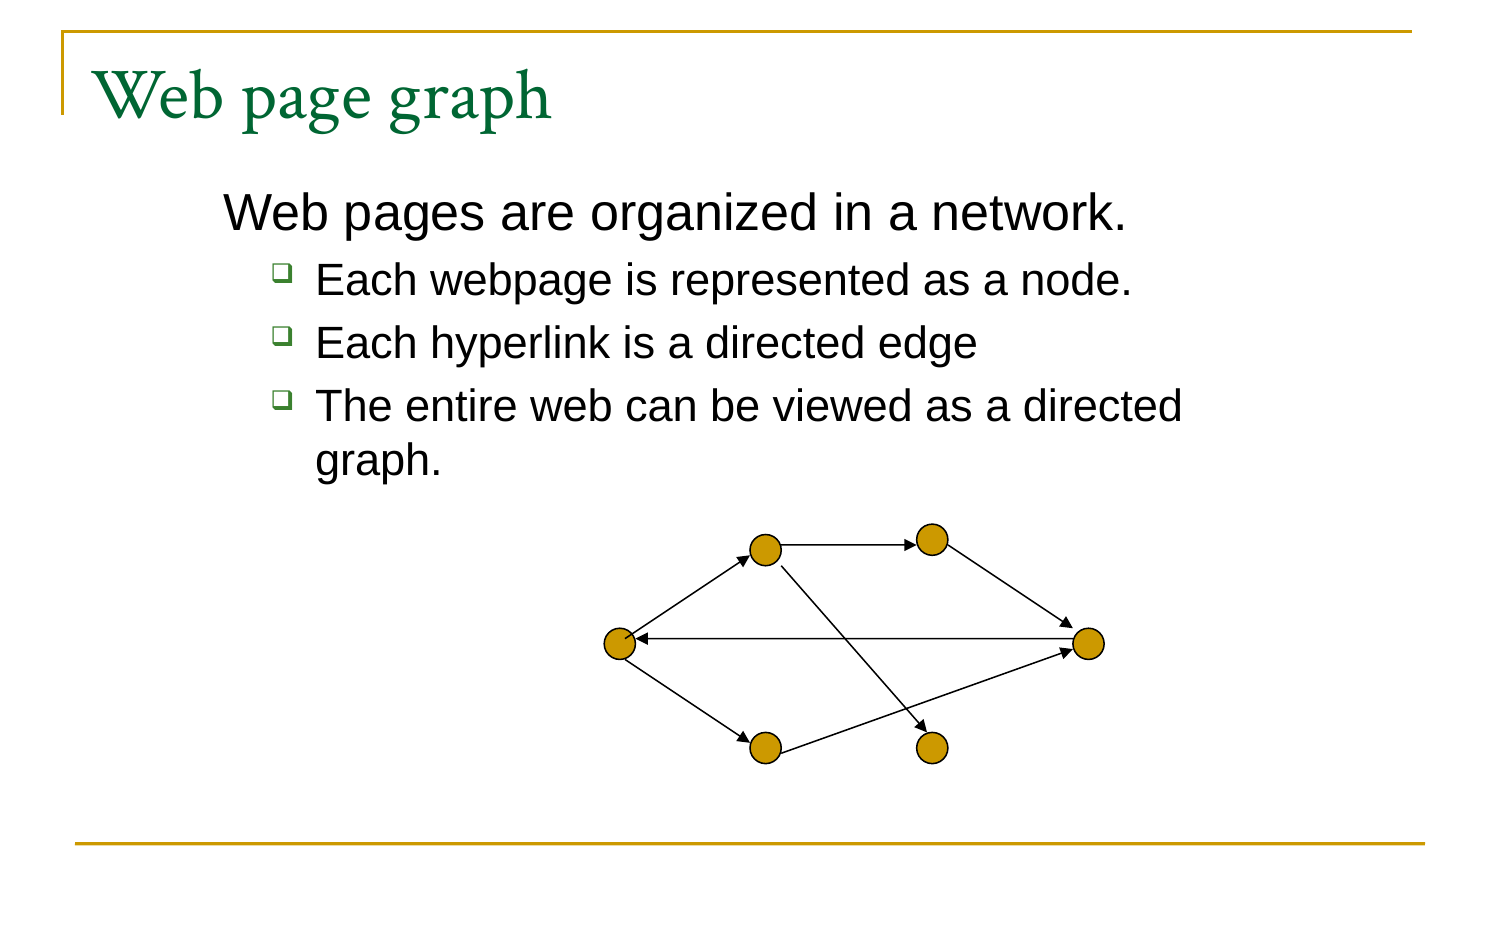

# Web page graph
Web pages are organized in a network.
Each webpage is represented as a node.
Each hyperlink is a directed edge
The entire web can be viewed as a directed graph.